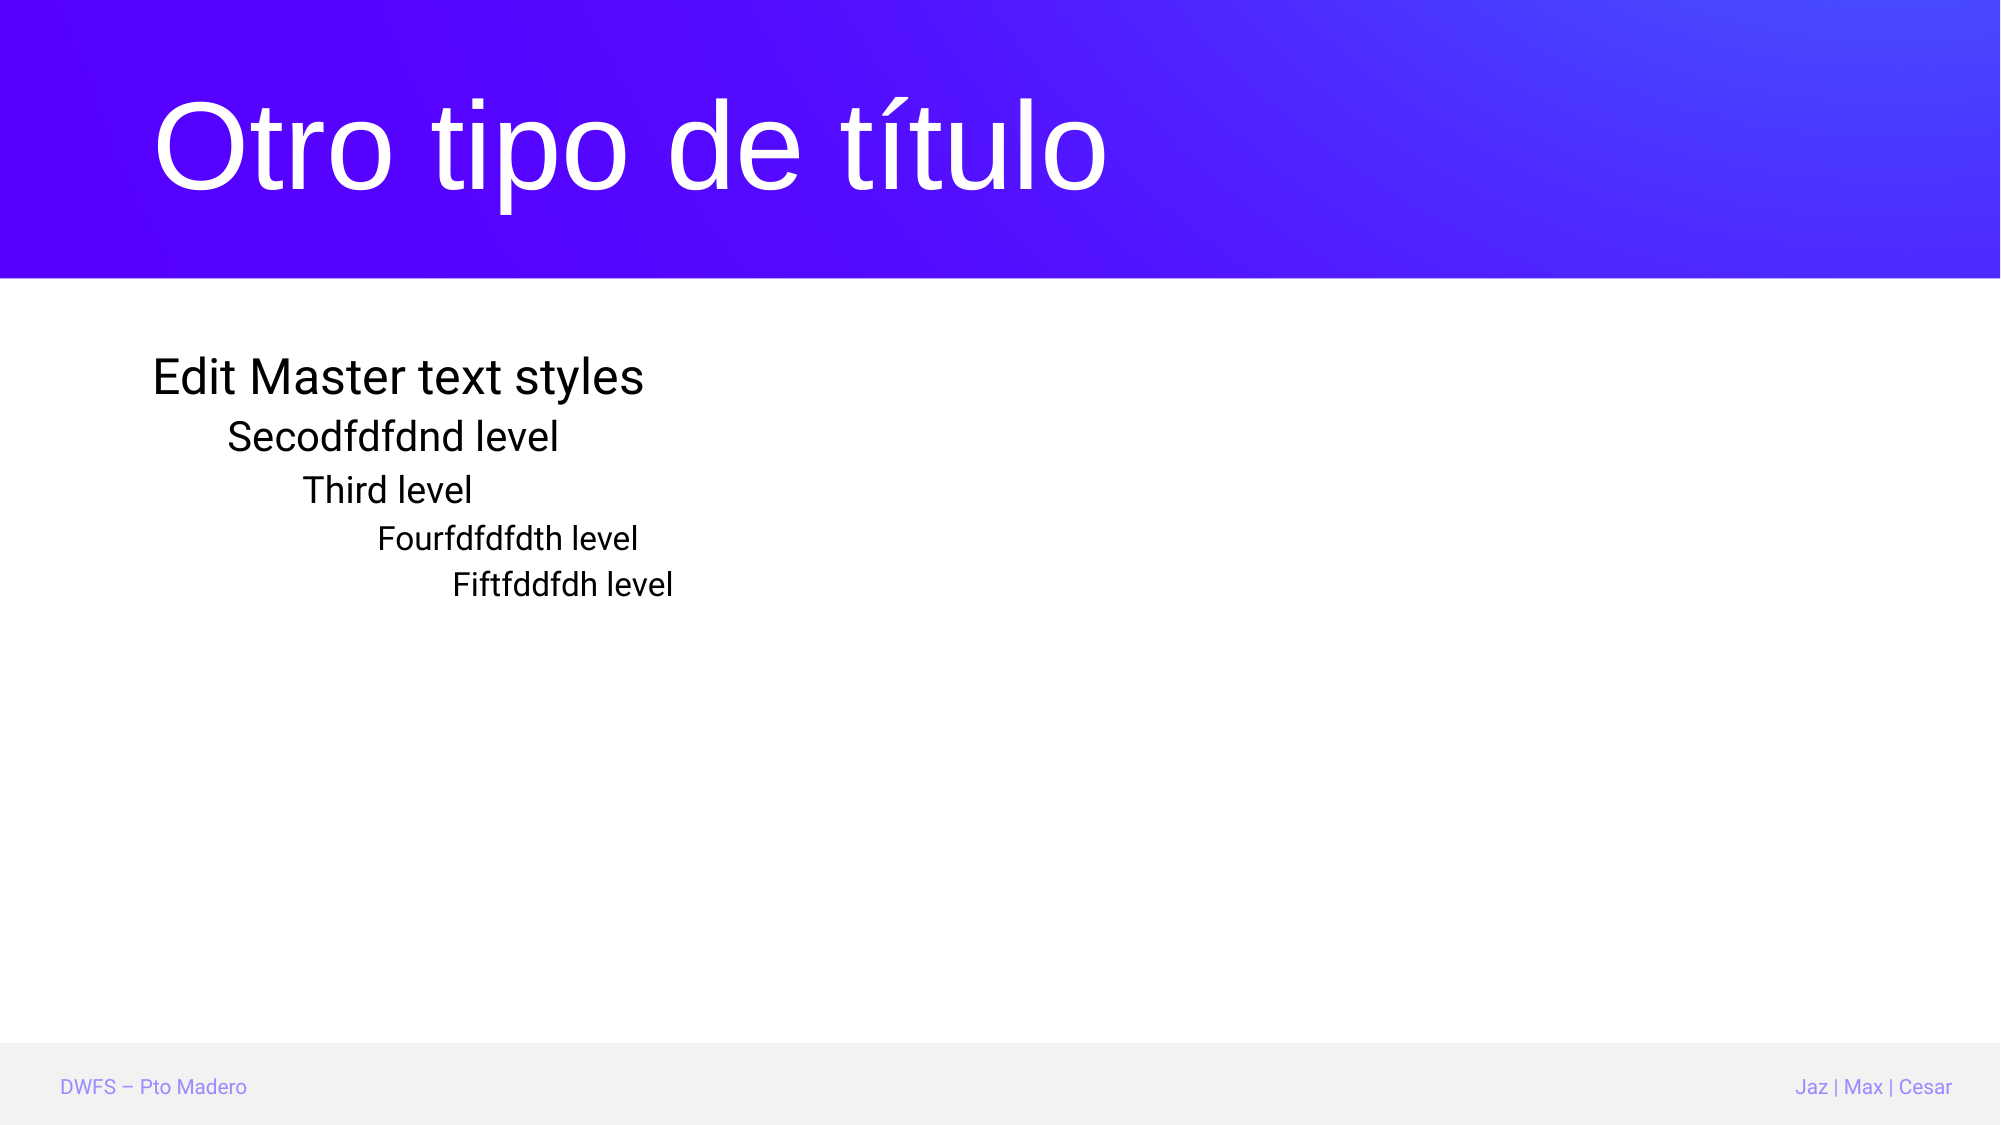

Otro tipo de título
Edit Master text styles
Secodfdfdnd level
Third level
Fourfdfdfdth level
Fiftfddfdh level

DWFS – Pto Madero
Jaz | Max | Cesar